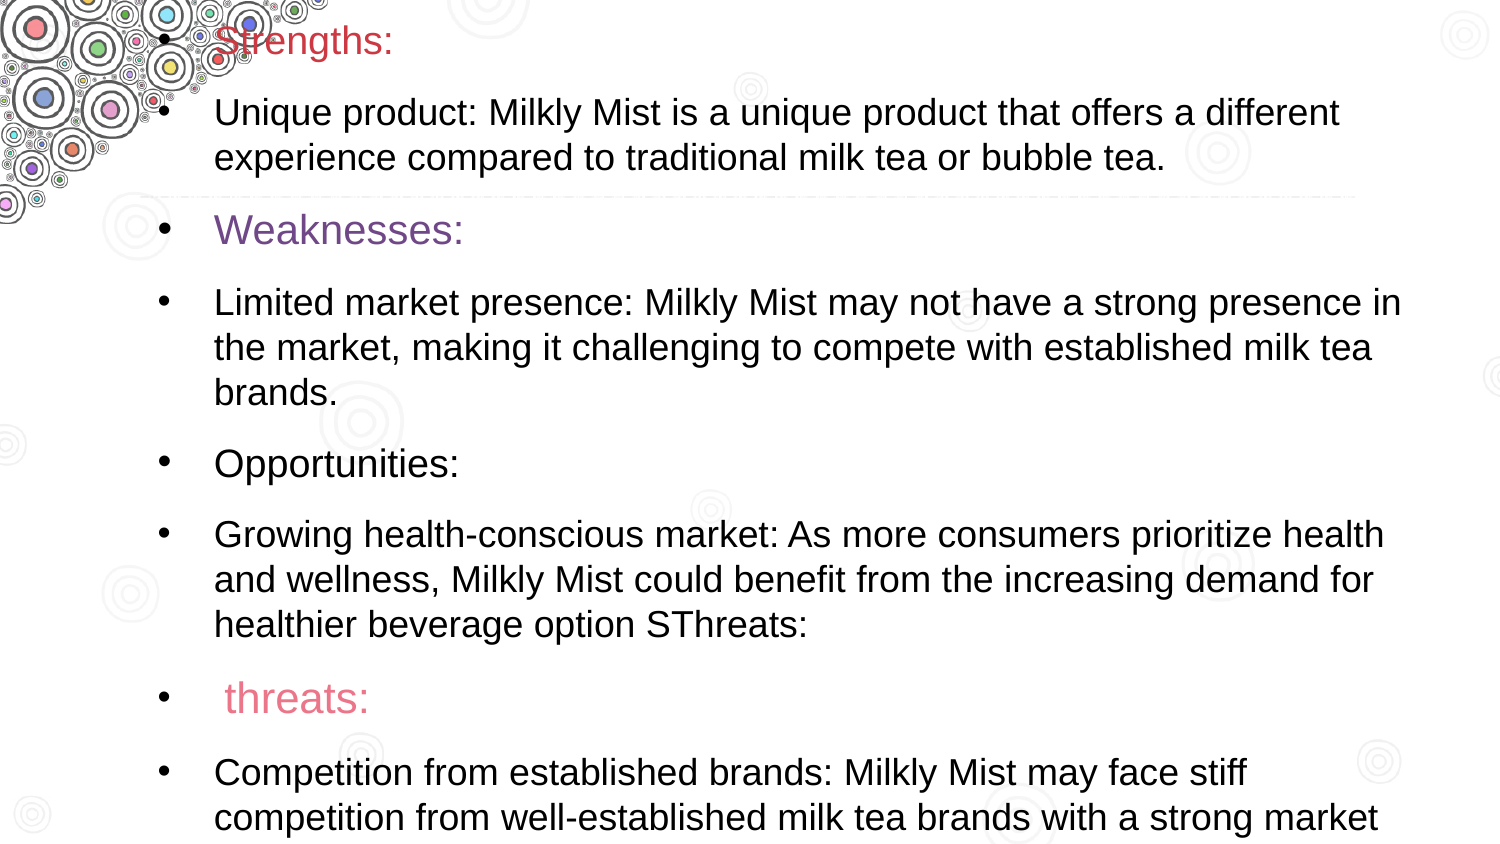

Strengths:
Unique product: Milkly Mist is a unique product that offers a different experience compared to traditional milk tea or bubble tea.
Weaknesses:
Limited market presence: Milkly Mist may not have a strong presence in the market, making it challenging to compete with established milk tea brands.
Opportunities:
Growing health-conscious market: As more consumers prioritize health and wellness, Milkly Mist could benefit from the increasing demand for healthier beverage option SThreats:
 threats:
Competition from established brands: Milkly Mist may face stiff competition from well-established milk tea brands with a strong market presence.
#